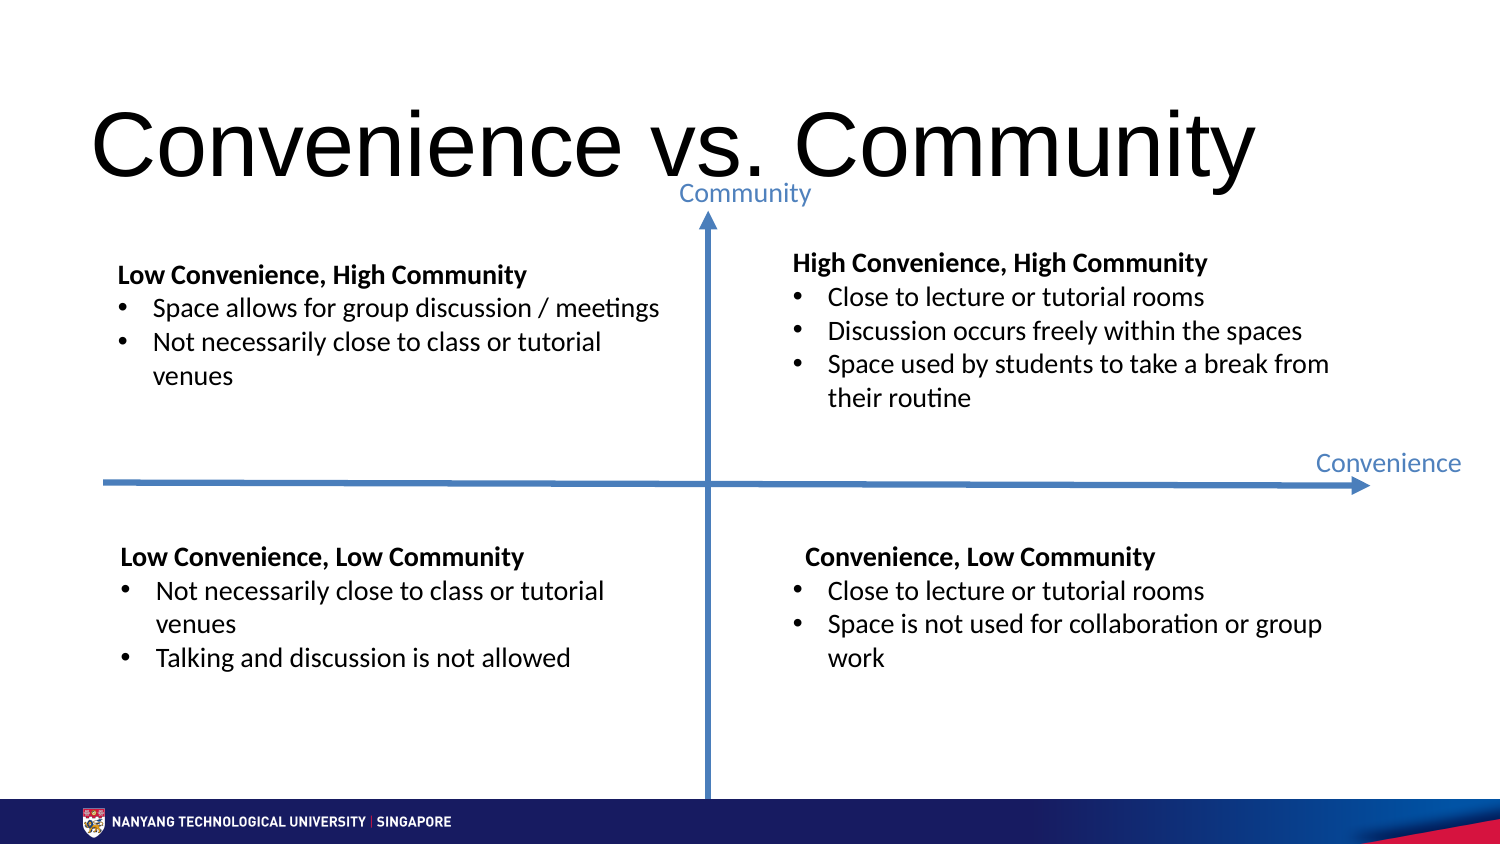

# Convenience vs. Community
Community
High Convenience, High Community
Close to lecture or tutorial rooms
Discussion occurs freely within the spaces
Space used by students to take a break from their routine

Low Convenience, High Community
Space allows for group discussion / meetings
Not necessarily close to class or tutorial venues
Convenience
Low Convenience, Low Community
Not necessarily close to class or tutorial venues
Talking and discussion is not allowed

  Convenience, Low Community
Close to lecture or tutorial rooms
Space is not used for collaboration or group work